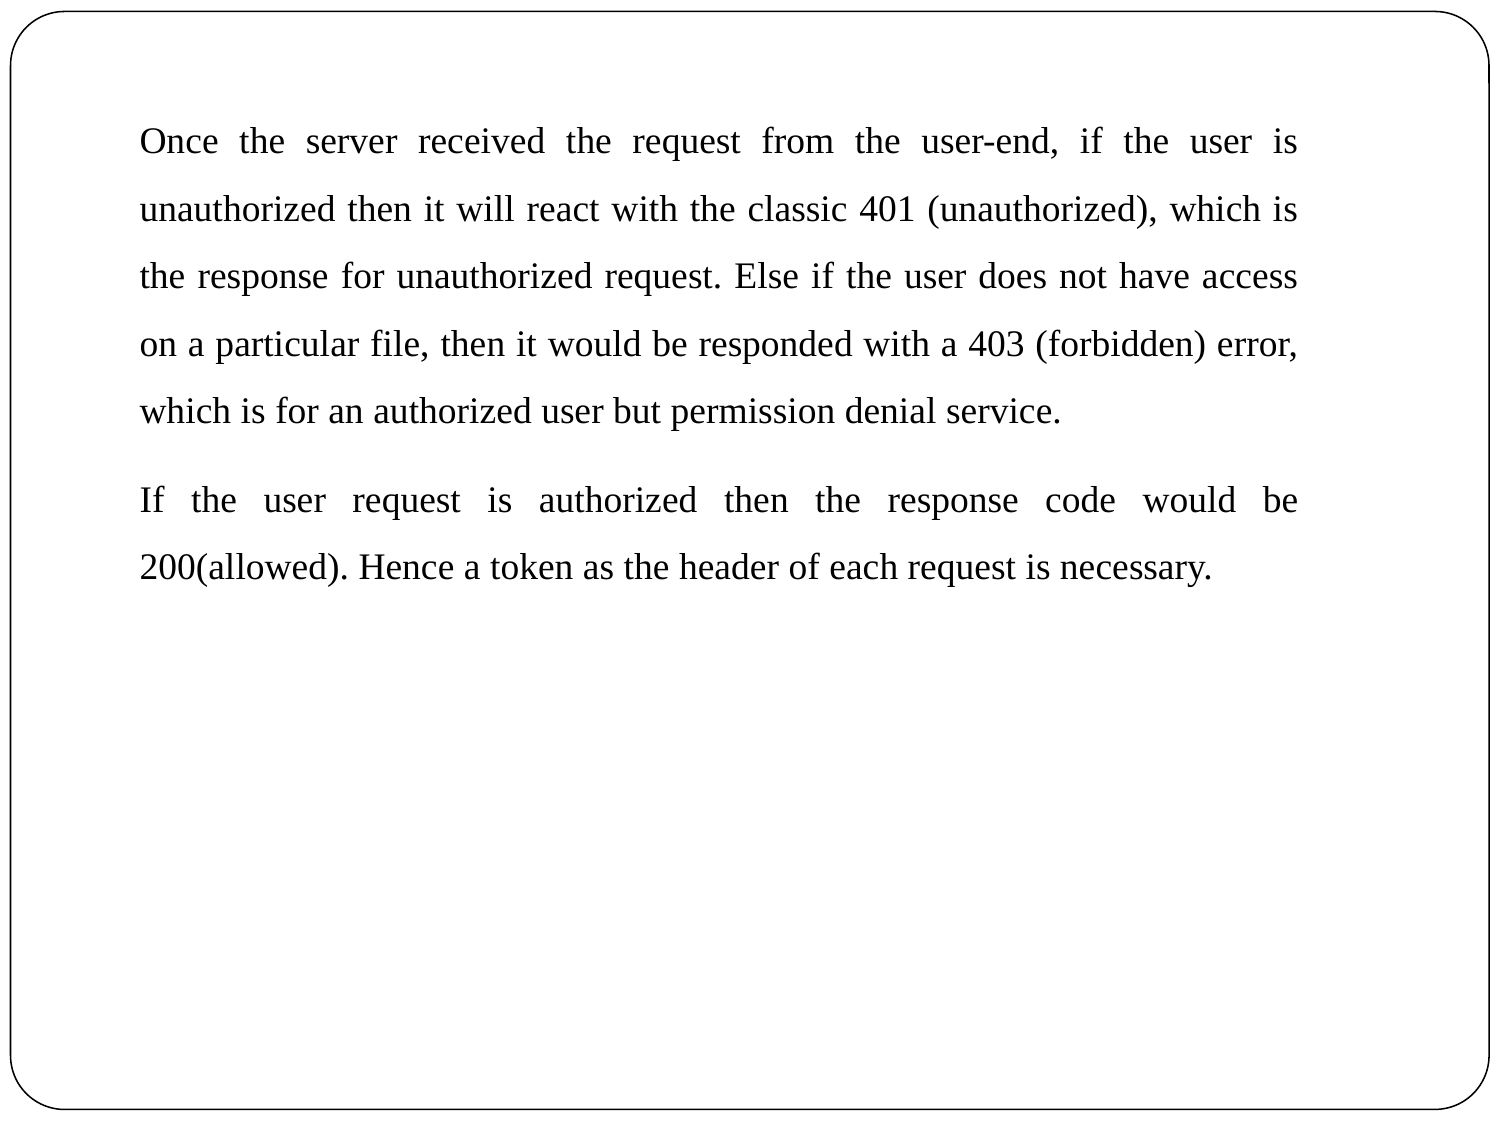

Once the server received the request from the user-end, if the user is unauthorized then it will react with the classic 401 (unauthorized), which is the response for unauthorized request. Else if the user does not have access on a particular file, then it would be responded with a 403 (forbidden) error, which is for an authorized user but permission denial service.
If the user request is authorized then the response code would be 200(allowed). Hence a token as the header of each request is necessary.